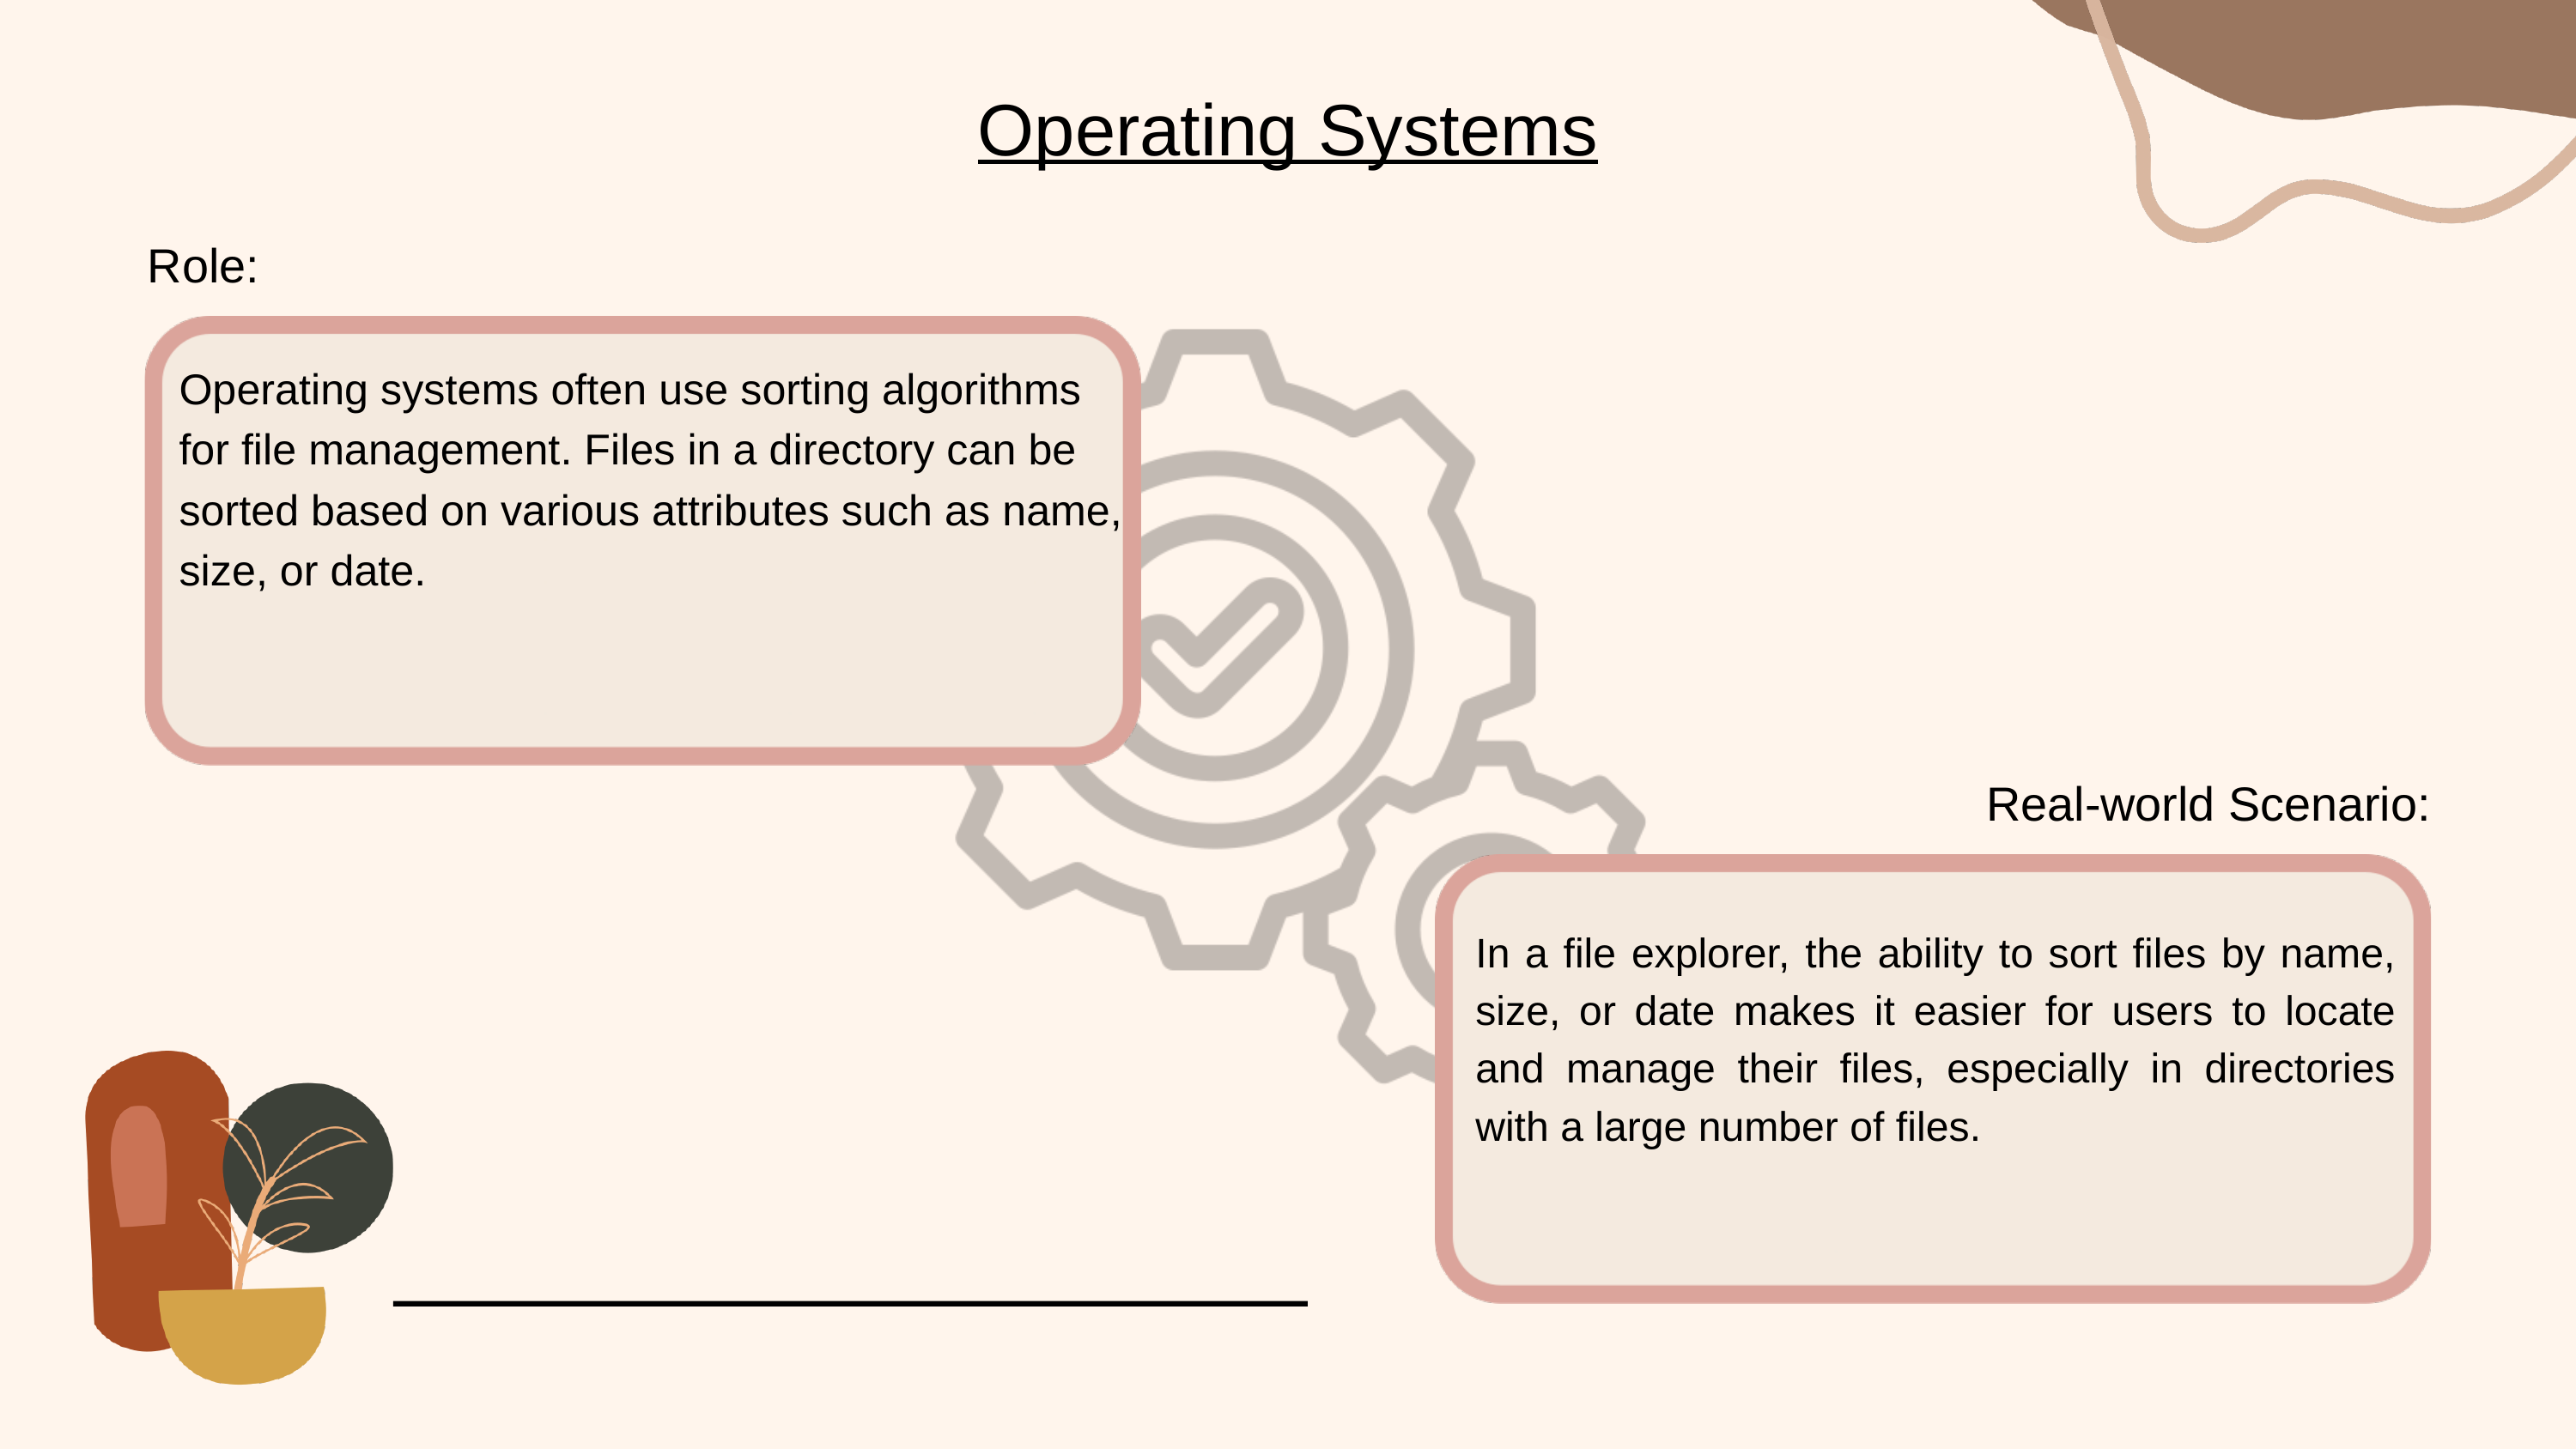

Operating Systems
Role:

Operating systems often use sorting algorithms for file management. Files in a directory can be sorted based on various attributes such as name, size, or date.
Real-world Scenario:

In a file explorer, the ability to sort files by name, size, or date makes it easier for users to locate and manage their files, especially in directories with a large number of files.